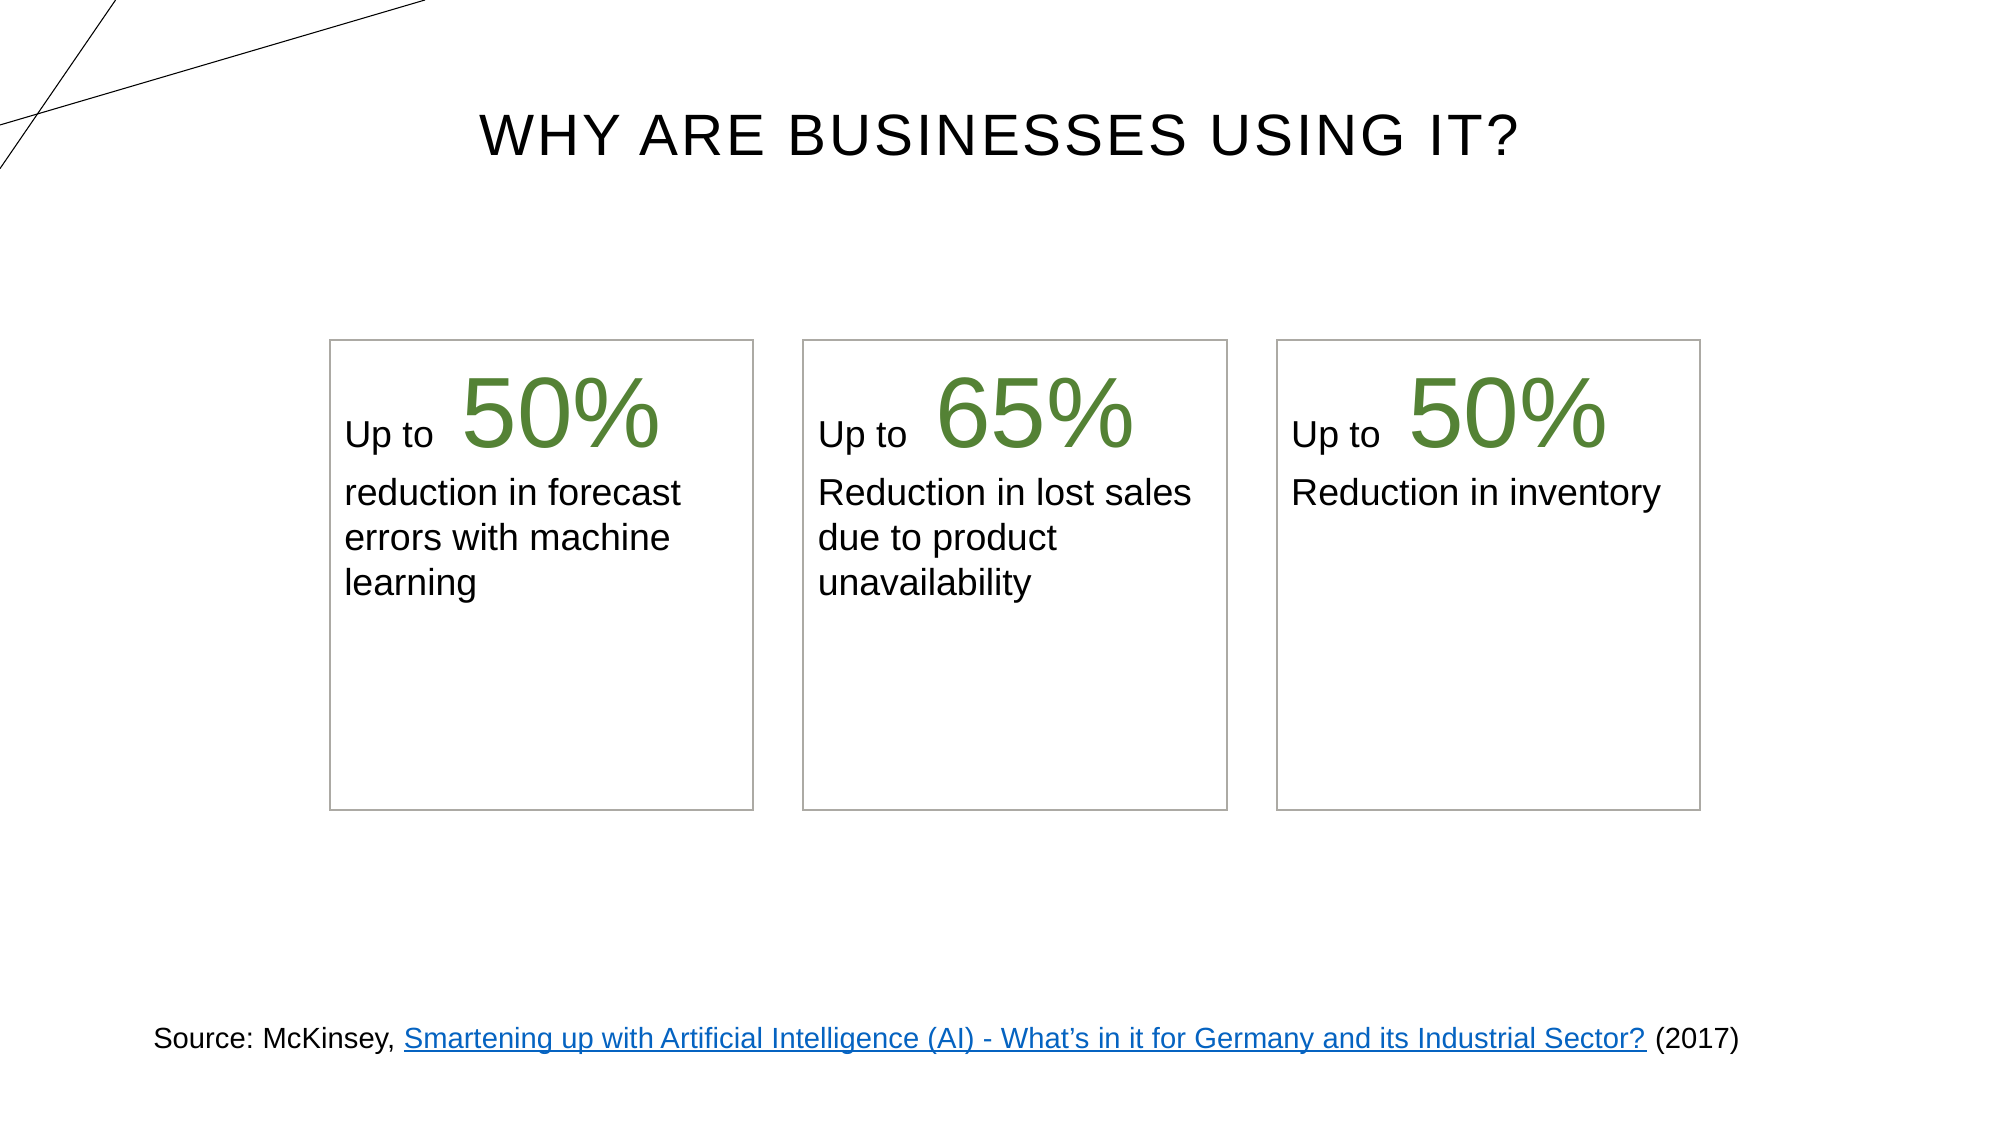

Why are businesses using it?
Up to 50%
reduction in forecast errors with machine learning

Up to 65%
Reduction in lost sales due to product unavailability

Up to 50%
Reduction in inventory

Source: McKinsey, Smartening up with Artificial Intelligence (AI) - What’s in it for Germany and its Industrial Sector? (2017)